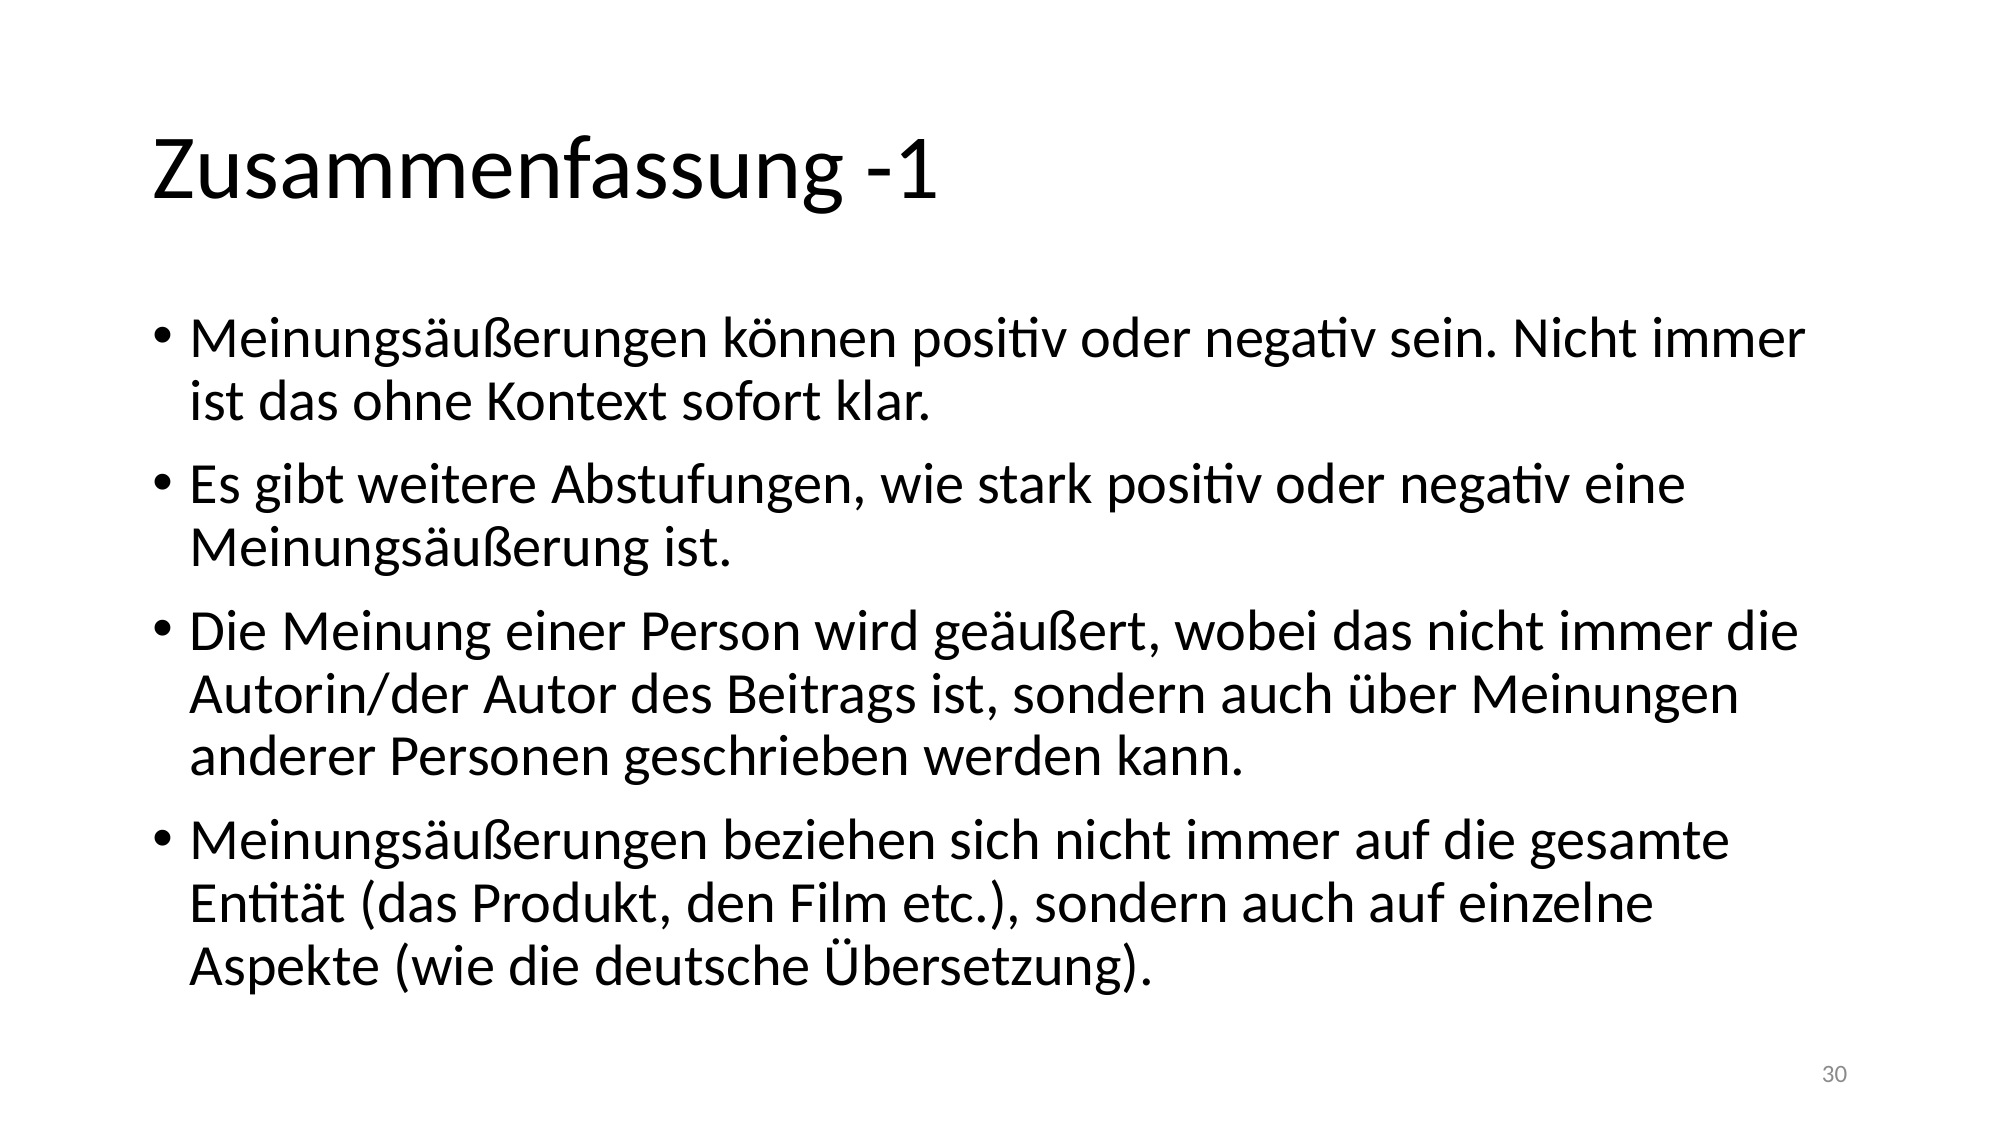

# Zusammenfassung -1
Meinungsäußerungen können positiv oder negativ sein. Nicht immer ist das ohne Kontext sofort klar.
Es gibt weitere Abstufungen, wie stark positiv oder negativ eine Meinungsäußerung ist.
Die Meinung einer Person wird geäußert, wobei das nicht immer die Autorin/der Autor des Beitrags ist, sondern auch über Meinungen anderer Personen geschrieben werden kann.
Meinungsäußerungen beziehen sich nicht immer auf die gesamte Entität (das Produkt, den Film etc.), sondern auch auf einzelne Aspekte (wie die deutsche Übersetzung).
30